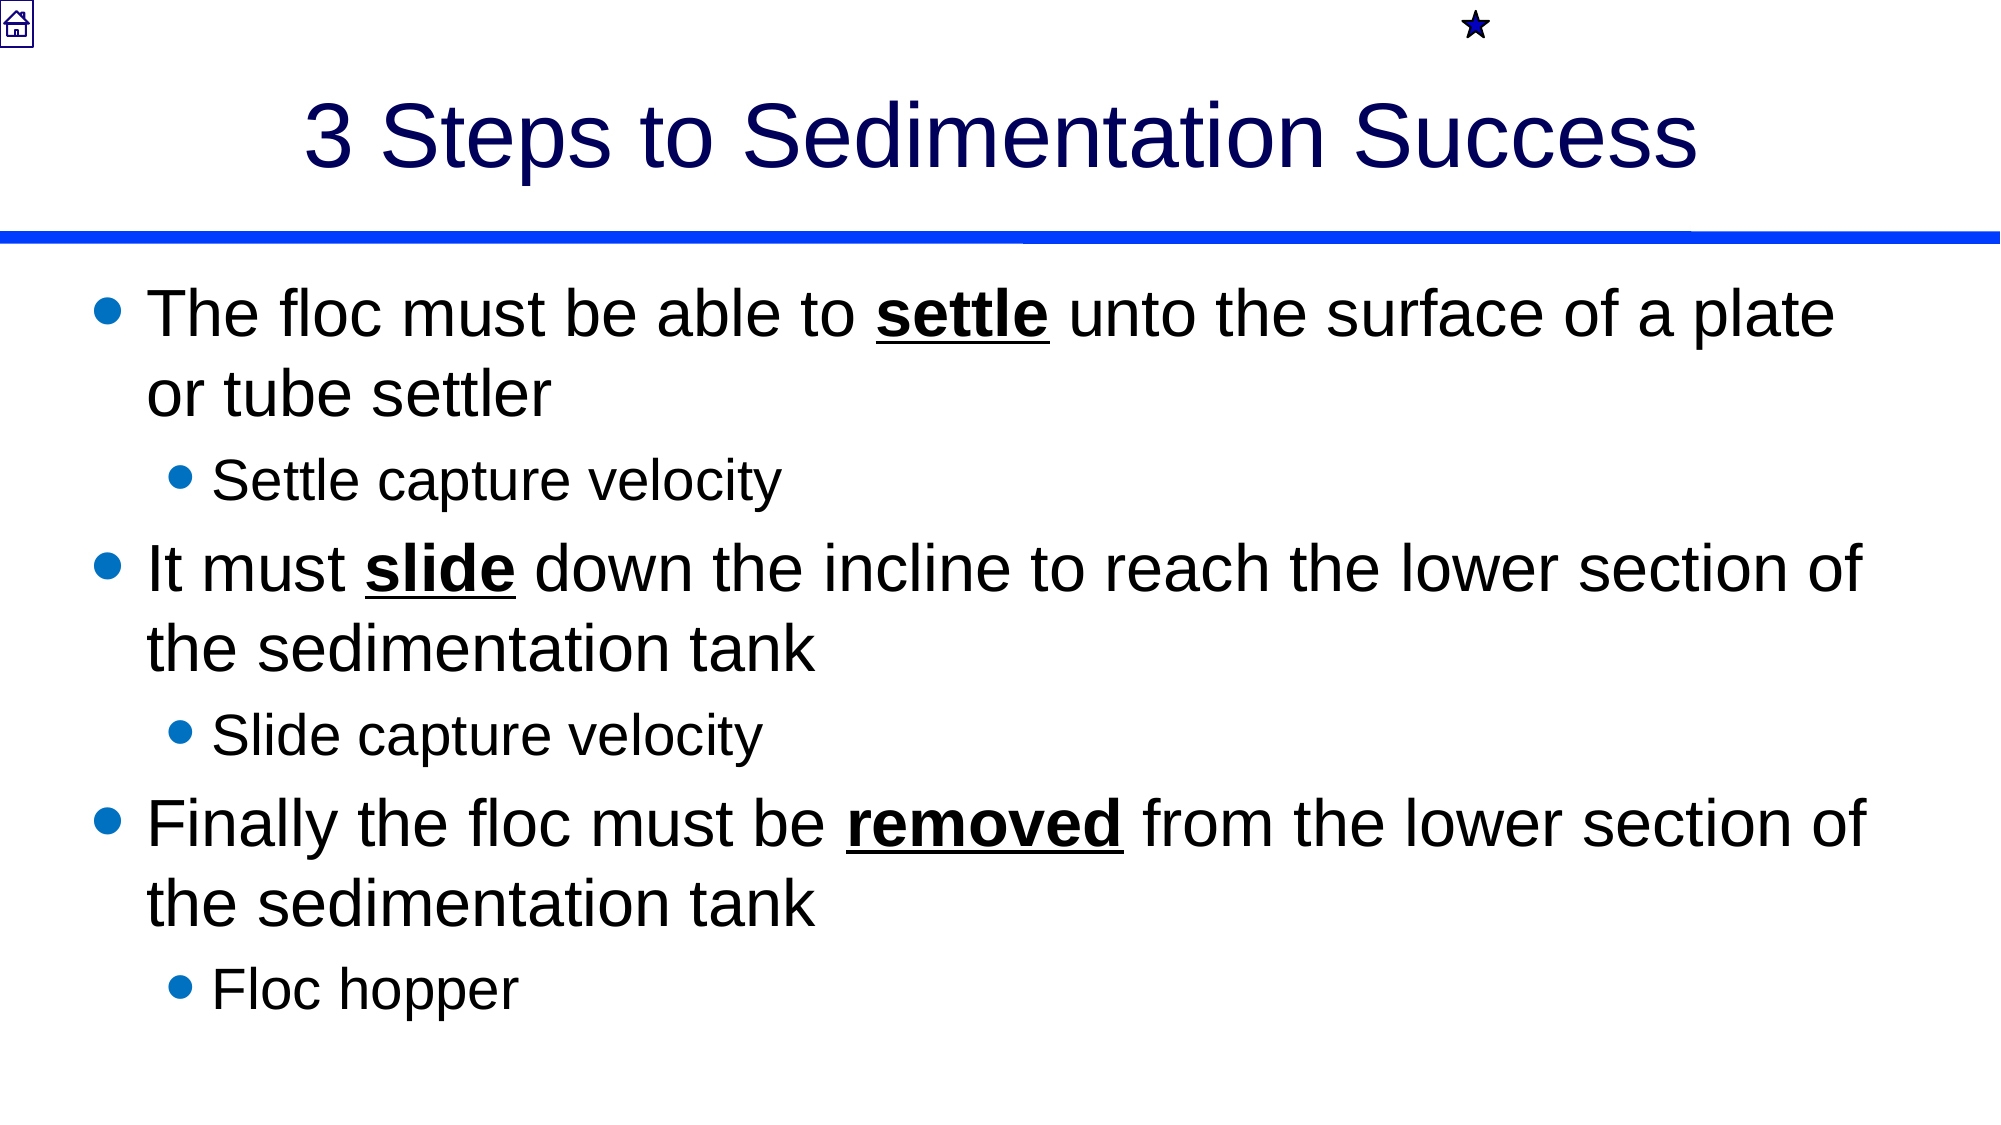

# 3 Steps to Sedimentation Success
The floc must be able to settle unto the surface of a plate or tube settler
Settle capture velocity
It must slide down the incline to reach the lower section of the sedimentation tank
Slide capture velocity
Finally the floc must be removed from the lower section of the sedimentation tank
Floc hopper